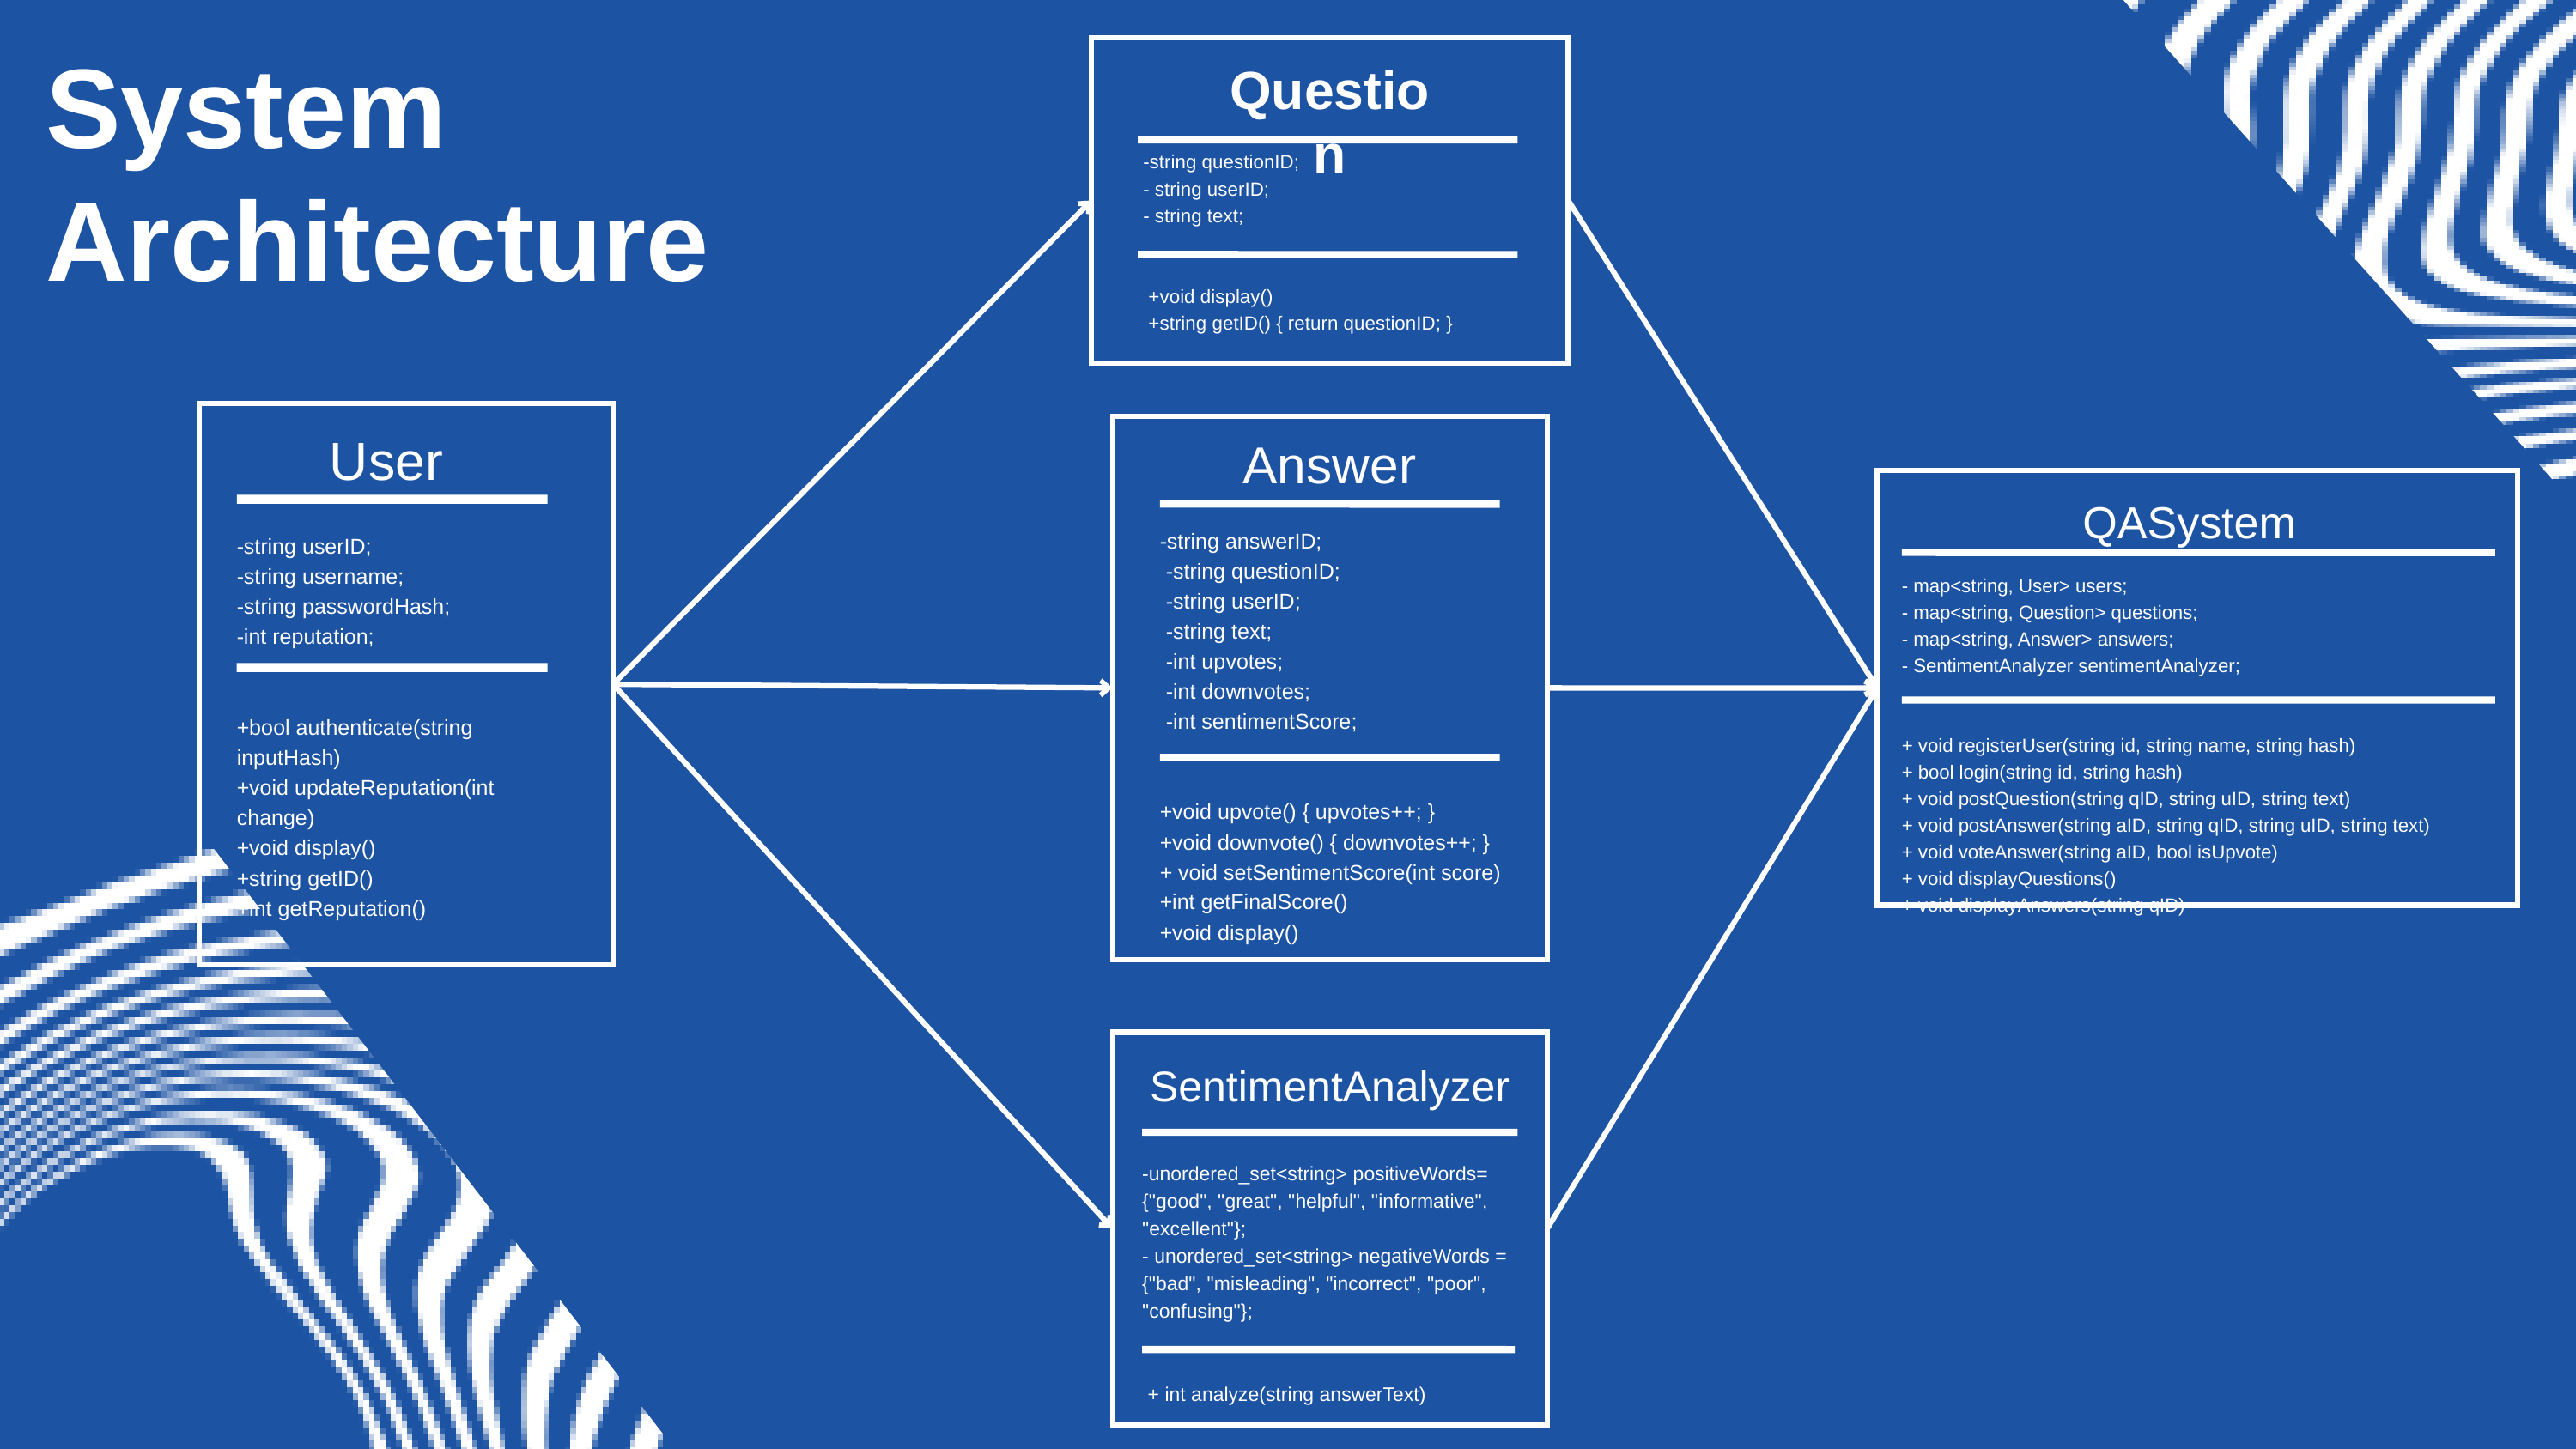

System Architecture

Question

-string questionID;
- string userID;
- string text;

 +void display()
 +string getID() { return questionID; }

User

-string userID;
-string username;
-string passwordHash;
-int reputation;

+bool authenticate(string inputHash)
+void updateReputation(int change)
+void display()
+string getID()
+int getReputation()

Answer

-string answerID;
 -string questionID;
 -string userID;
 -string text;
 -int upvotes;
 -int downvotes;
 -int sentimentScore;

+void upvote() { upvotes++; }
+void downvote() { downvotes++; }
+ void setSentimentScore(int score)
+int getFinalScore()
+void display()

QASystem

- map<string, User> users;
- map<string, Question> questions;
- map<string, Answer> answers;
- SentimentAnalyzer sentimentAnalyzer;

+ void registerUser(string id, string name, string hash)
+ bool login(string id, string hash)
+ void postQuestion(string qID, string uID, string text)
+ void postAnswer(string aID, string qID, string uID, string text)
+ void voteAnswer(string aID, bool isUpvote)
+ void displayQuestions()
+ void displayAnswers(string qID)

SentimentAnalyzer

-unordered_set<string> positiveWords= {"good", "great", "helpful", "informative", "excellent"};
- unordered_set<string> negativeWords = {"bad", "misleading", "incorrect", "poor", "confusing"};

 + int analyze(string answerText)